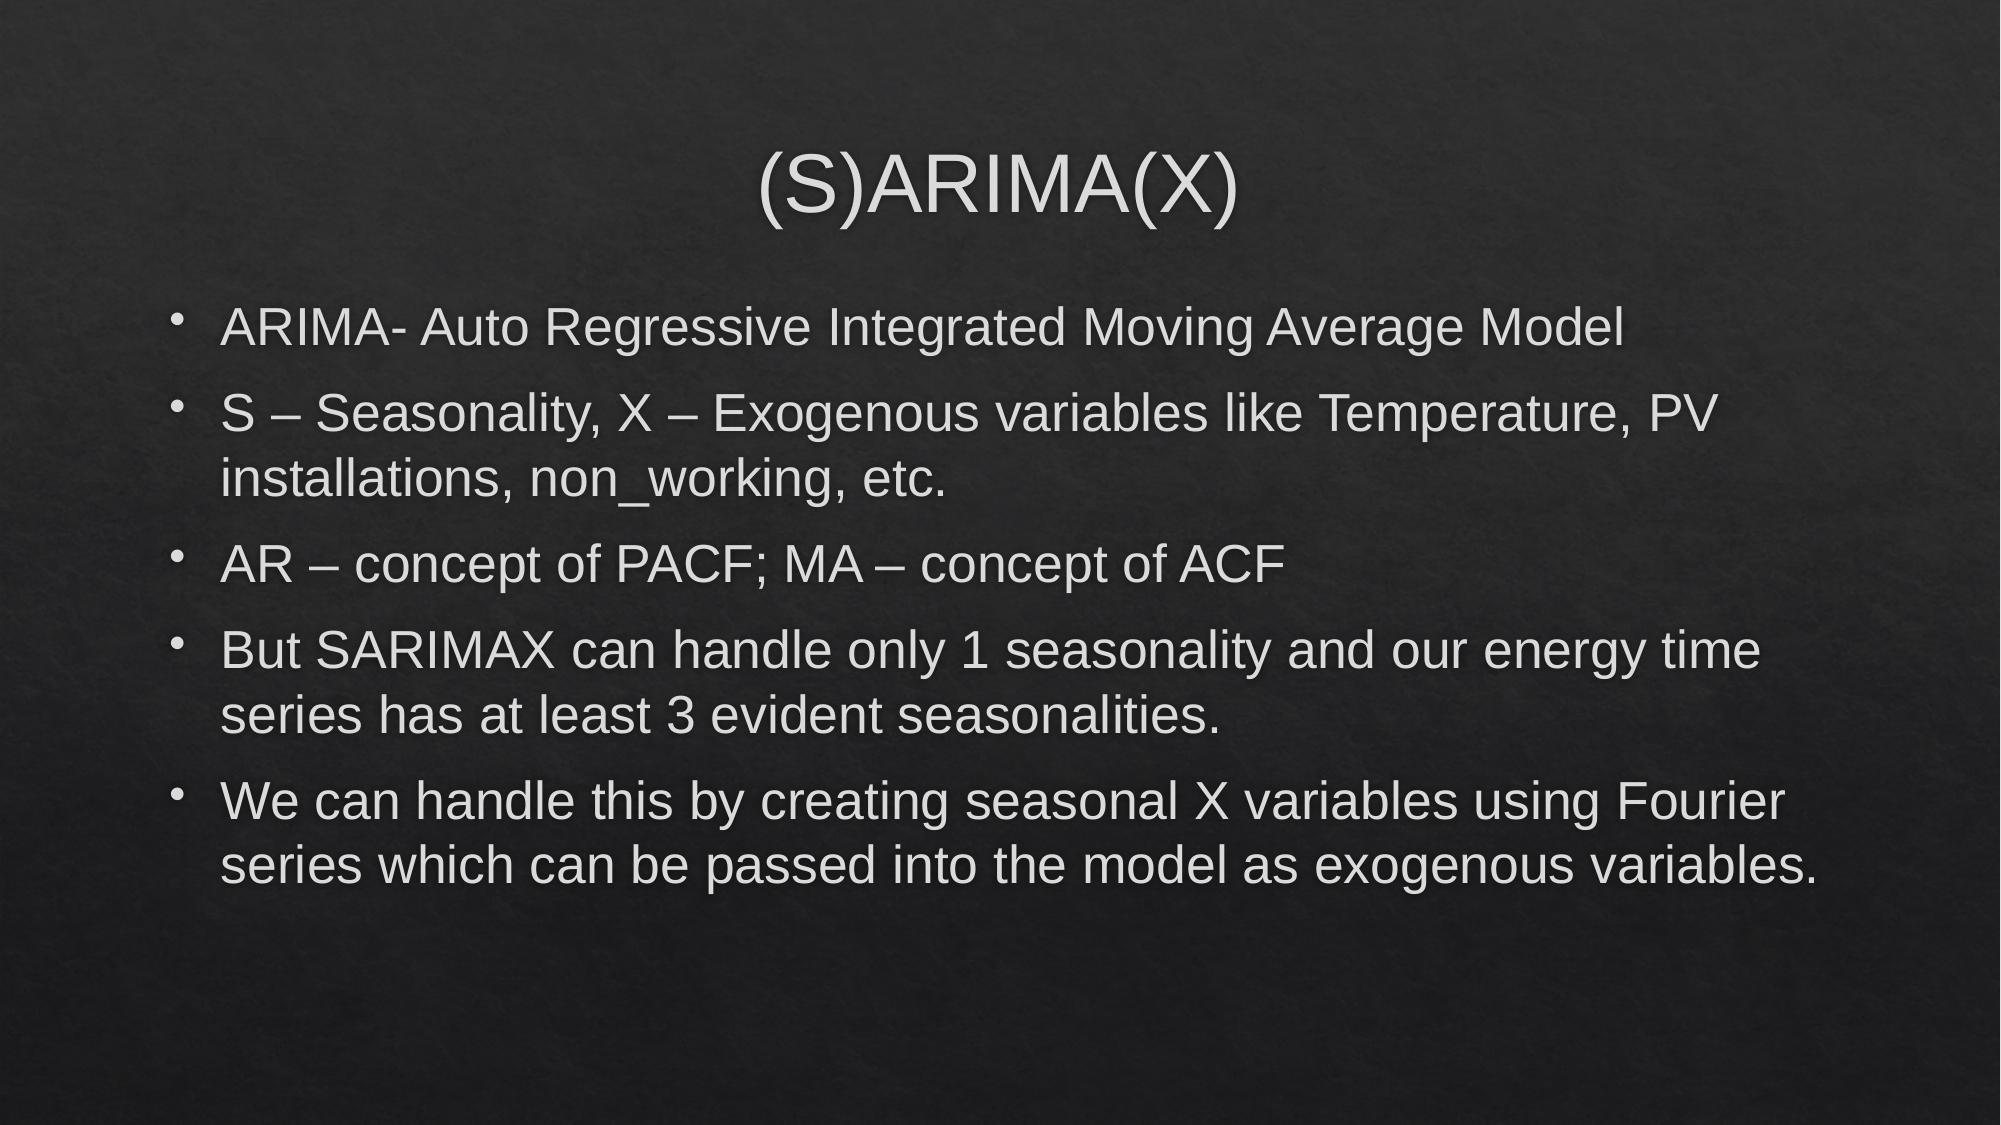

# (S)ARIMA(X)
ARIMA- Auto Regressive Integrated Moving Average Model
S – Seasonality, X – Exogenous variables like Temperature, PV installations, non_working, etc.
AR – concept of PACF; MA – concept of ACF
But SARIMAX can handle only 1 seasonality and our energy time series has at least 3 evident seasonalities.
We can handle this by creating seasonal X variables using Fourier series which can be passed into the model as exogenous variables.